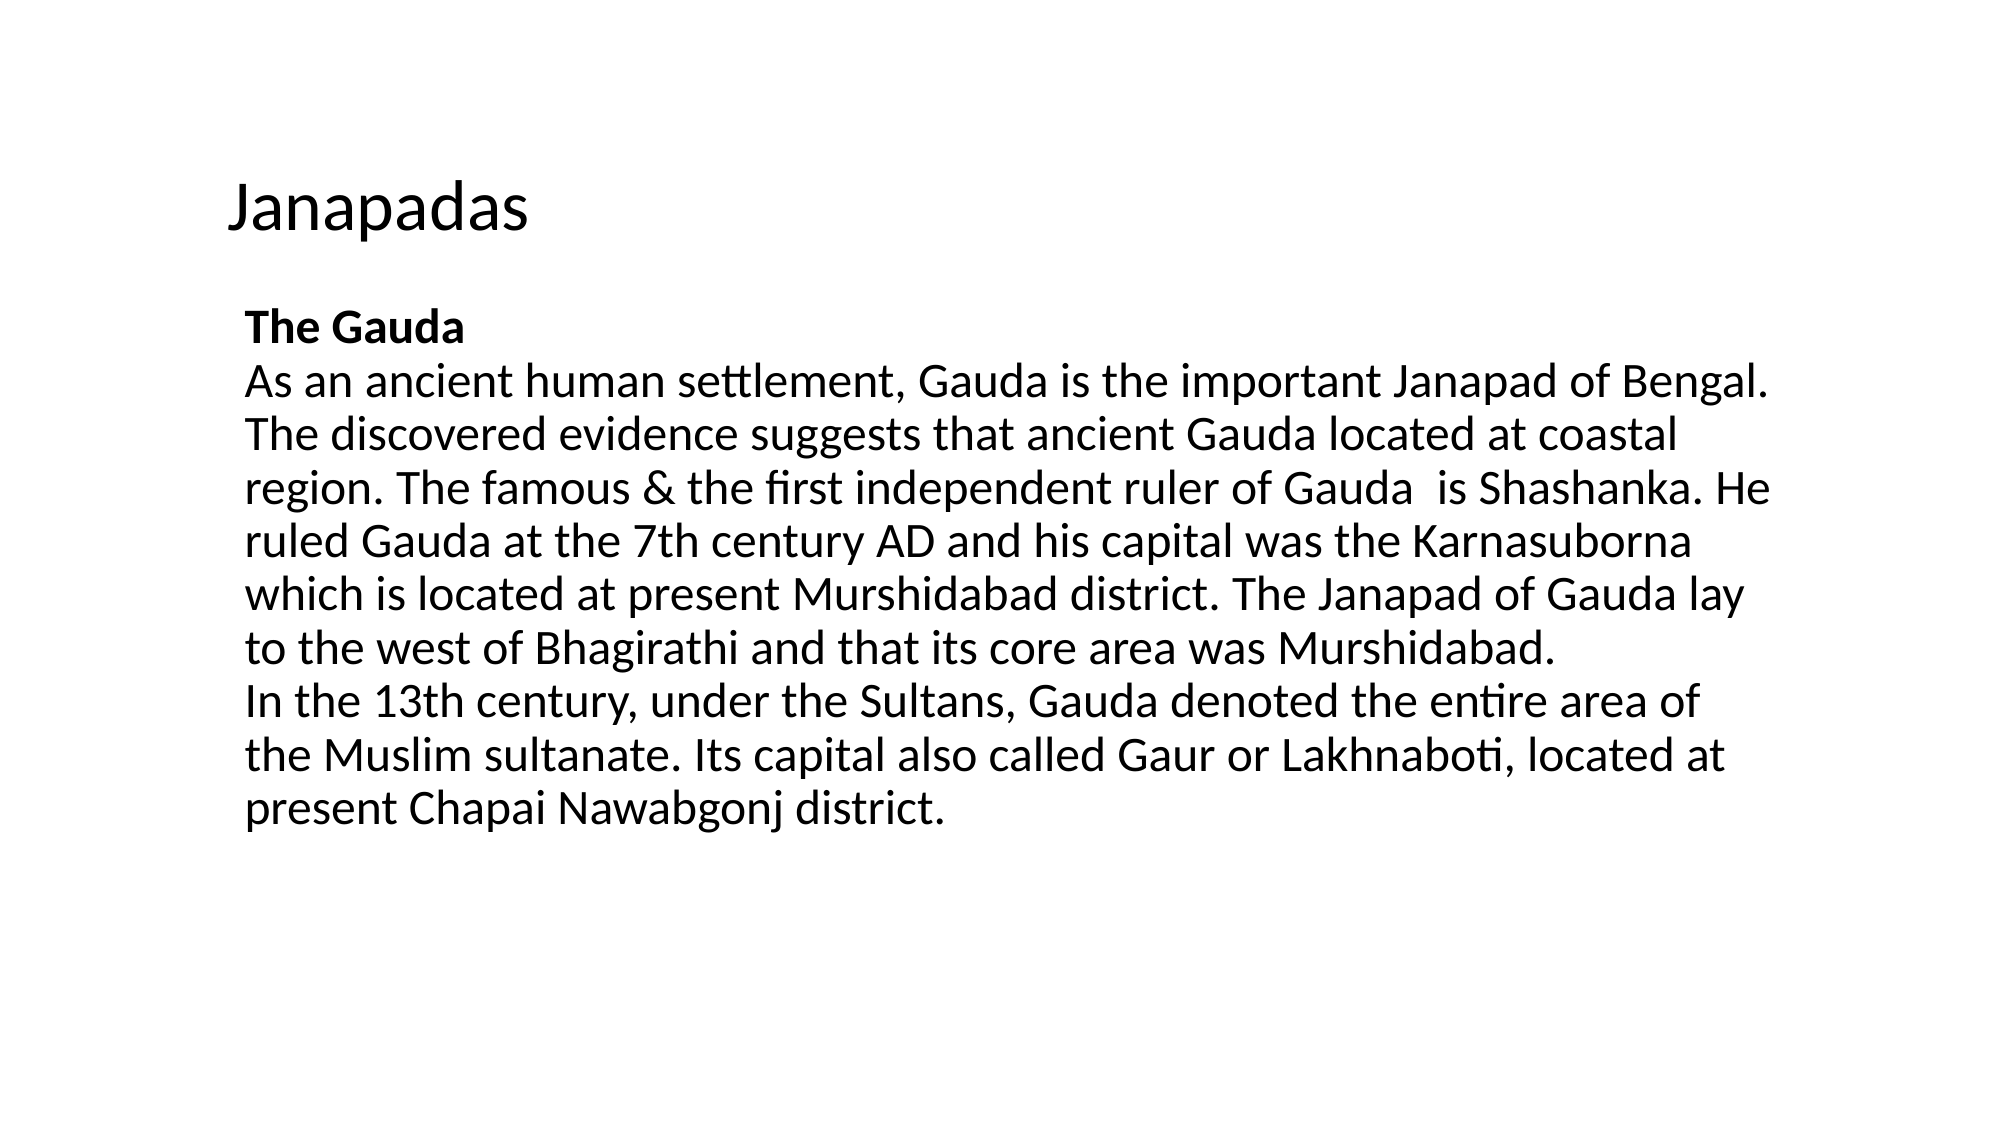

# Janapadas
The Gauda
As an ancient human settlement, Gauda is the important Janapad of Bengal. The discovered evidence suggests that ancient Gauda located at coastal region. The famous & the first independent ruler of Gauda  is Shashanka. He ruled Gauda at the 7th century AD and his capital was the Karnasuborna which is located at present Murshidabad district. The Janapad of Gauda lay to the west of Bhagirathi and that its core area was Murshidabad.
In the 13th century, under the Sultans, Gauda denoted the entire area of the Muslim sultanate. Its capital also called Gaur or Lakhnaboti, located at present Chapai Nawabgonj district.